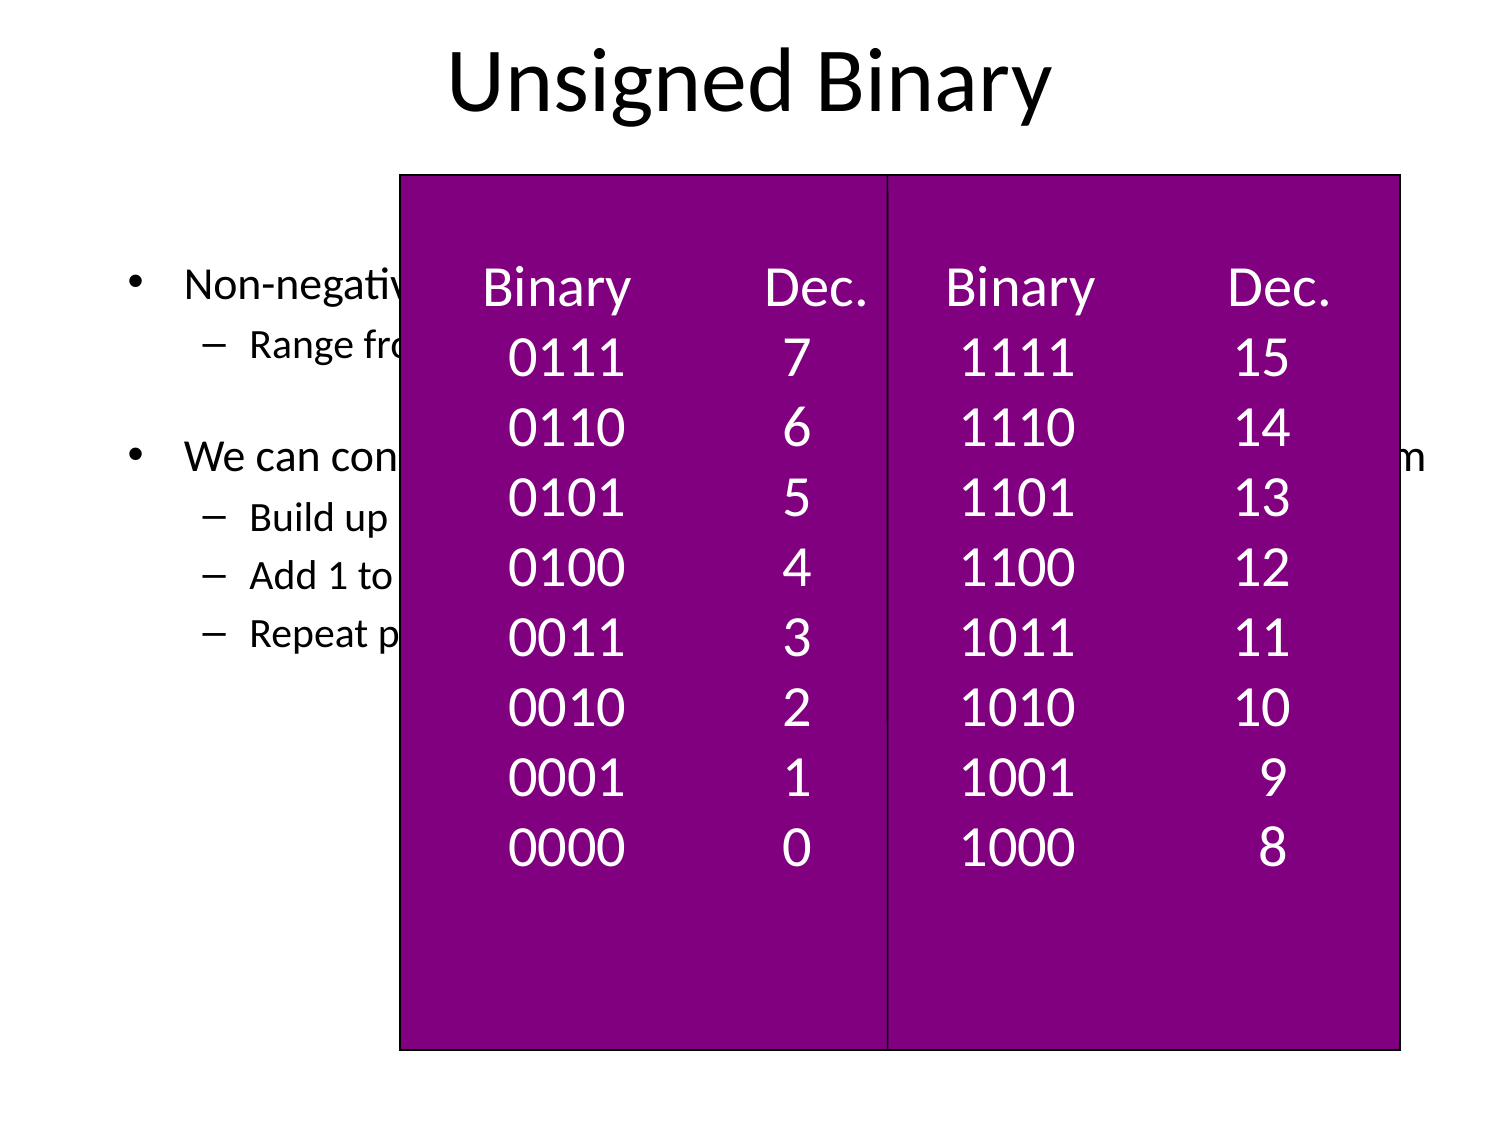

# Unsigned Binary

Binary          Dec.	 Binary          Dec.
  0111		7	  1111		15
  0110		6	  1110		14
  0101		5	  1101		13
  0100		4	  1100		12
  0011		3	  1011		11
  0010		2	  1010		10
  0001		1	  1001		  9
  0000		0	  1000		  8
Non-negative integers (greater or equal to zero)
Range from 0 (smallest) to 2L-1 (largest) for an L-bit representation
We can construct an unsigned binary sequence using the algorithm
Build up starting from 0.
Add 1 to the previous number.
Repeat previous step until a string of 1’s of length L is reached.